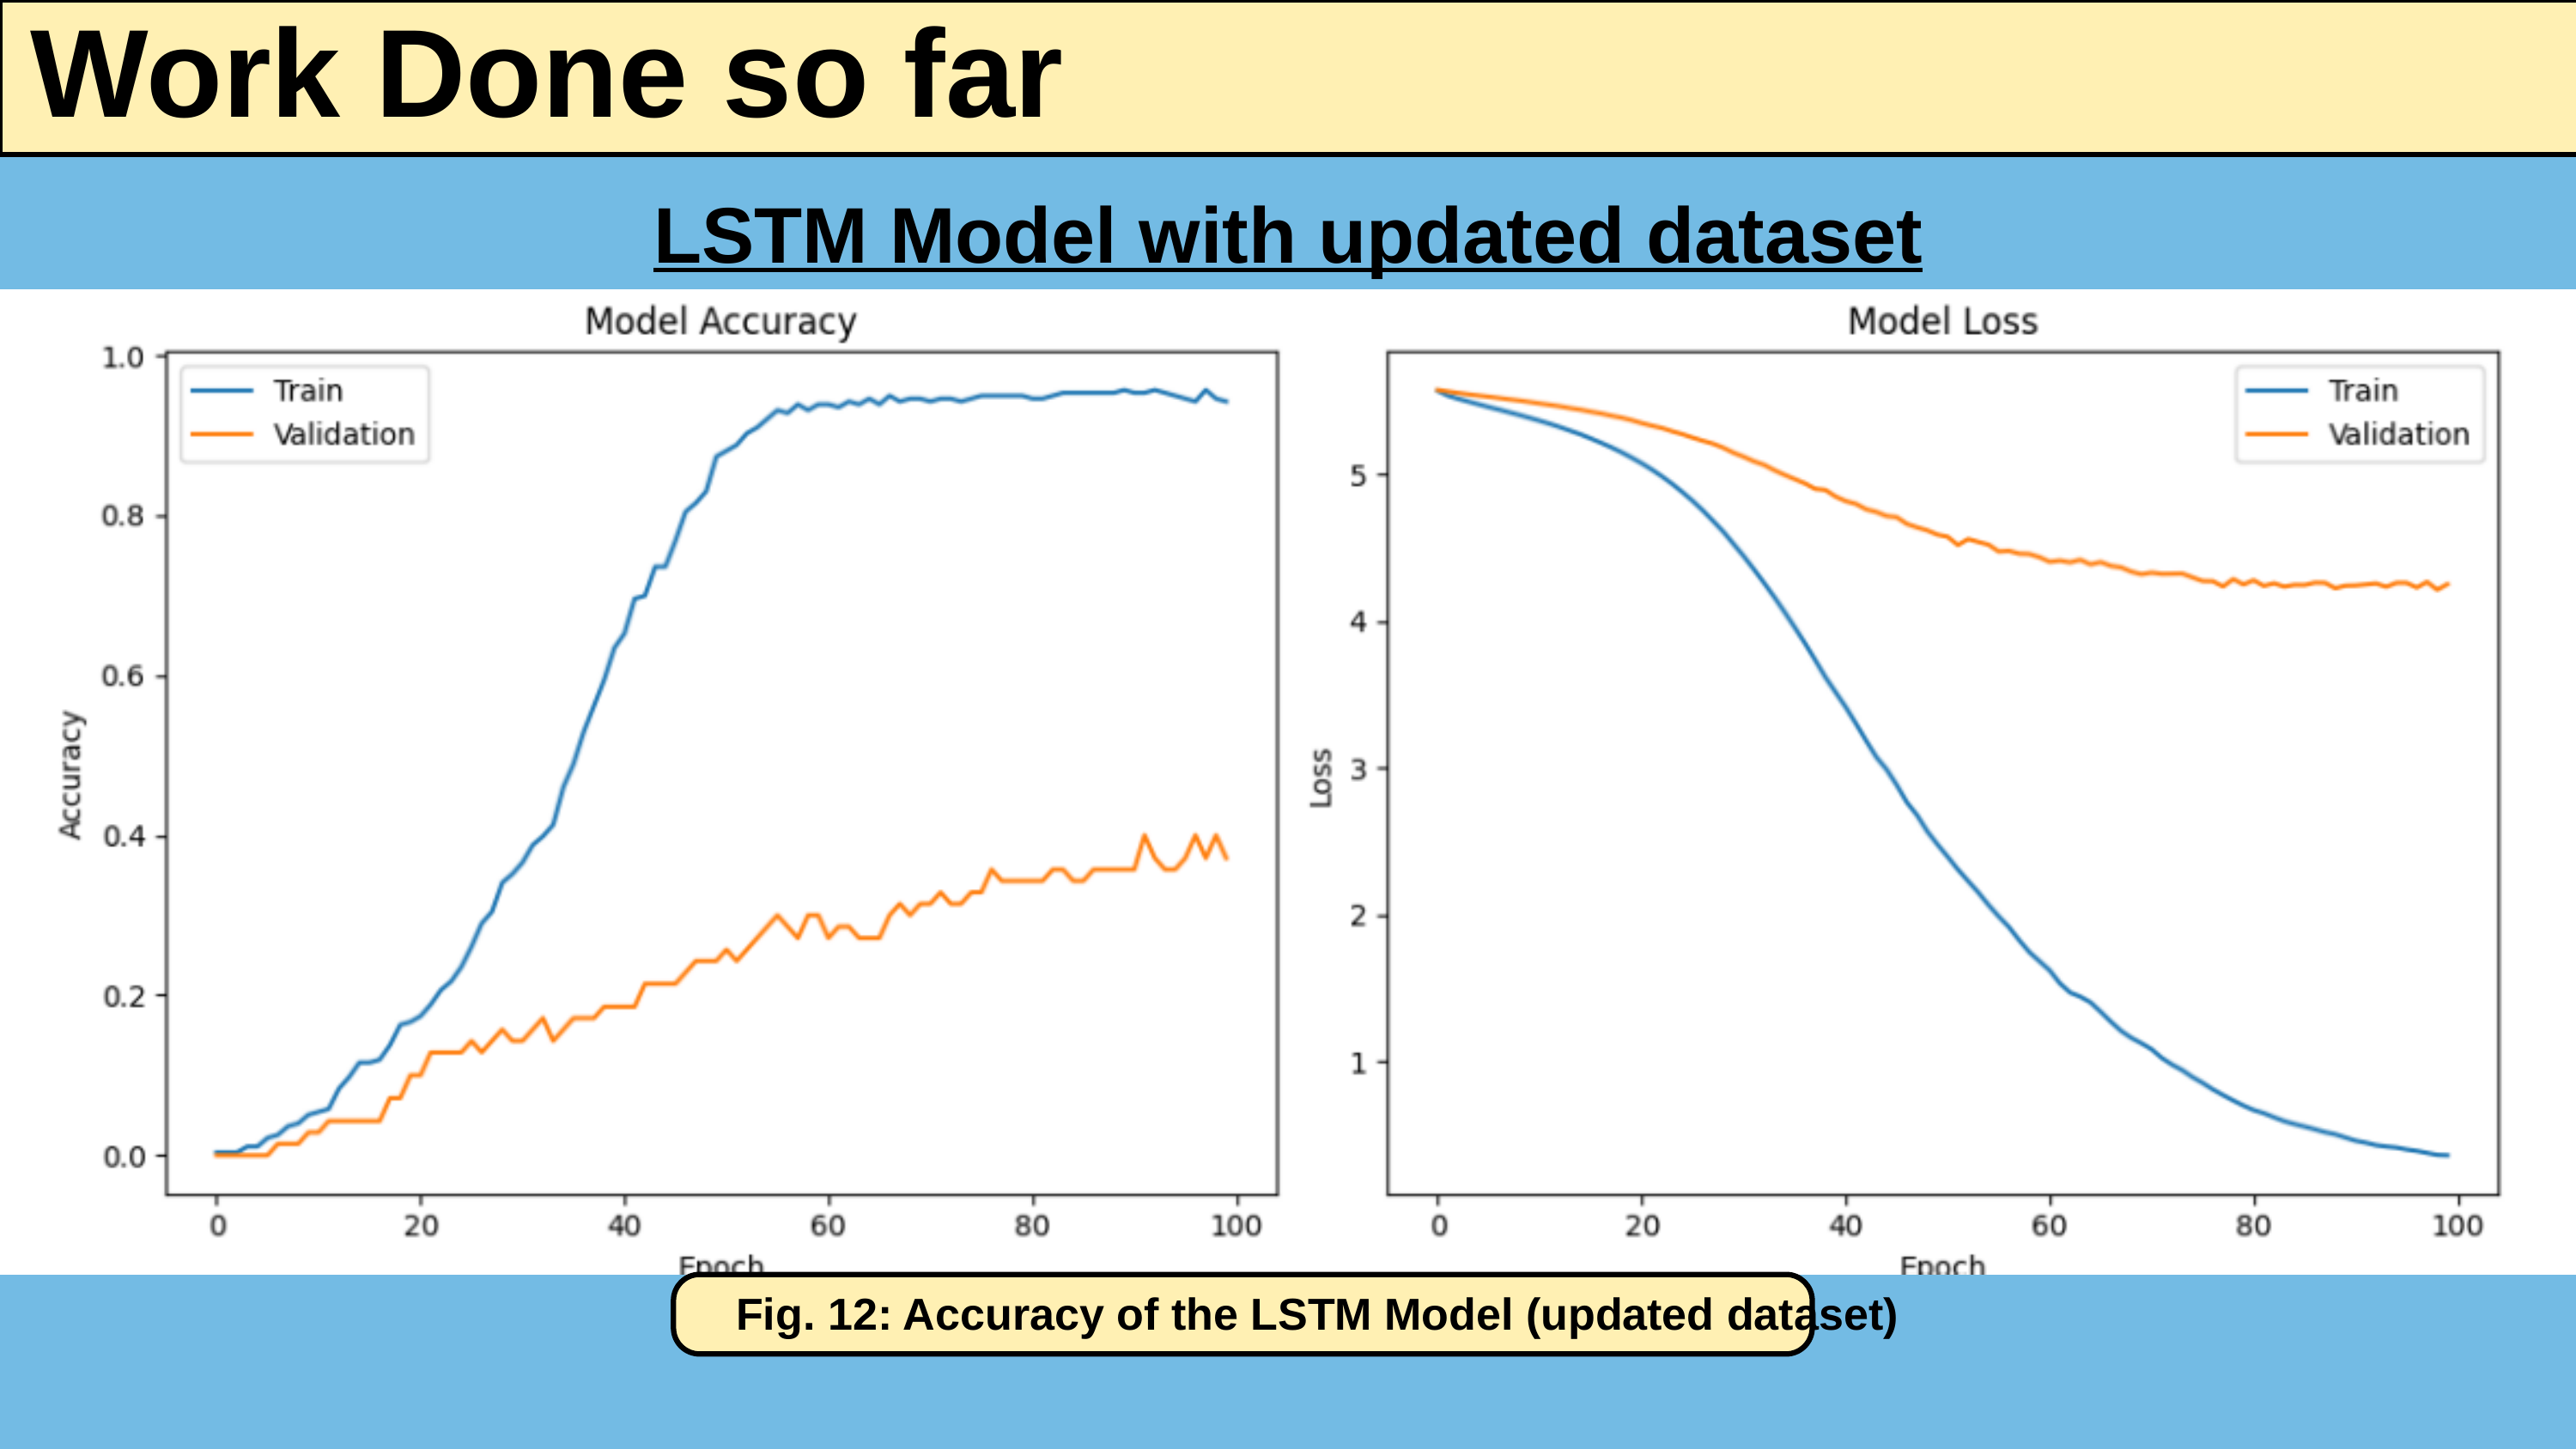

Work Done so far
LSTM Model with updated dataset

Fig. 12: Accuracy of the LSTM Model (updated dataset)